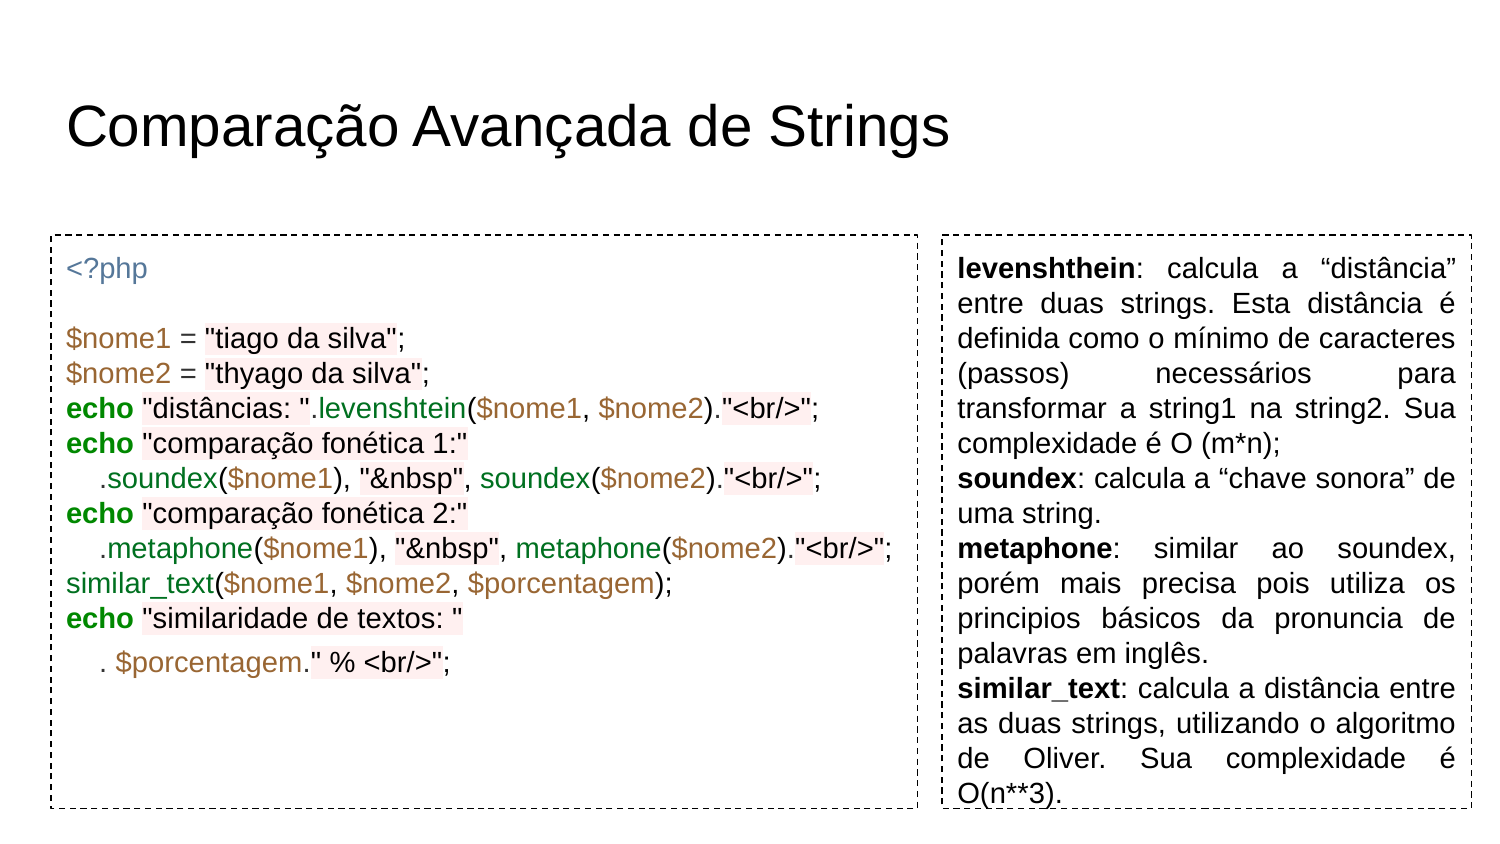

# Comparação Avançada de Strings
<?php

$nome1 = "tiago da silva";
$nome2 = "thyago da silva";
echo "distâncias: ".levenshtein($nome1, $nome2)."<br/>";
echo "comparação fonética 1:"
    .soundex($nome1), "&nbsp", soundex($nome2)."<br/>";
echo "comparação fonética 2:"
    .metaphone($nome1), "&nbsp", metaphone($nome2)."<br/>";
similar_text($nome1, $nome2, $porcentagem);
echo "similaridade de textos: "
    . $porcentagem." % <br/>";
levenshthein: calcula a “distância” entre duas strings. Esta distância é definida como o mínimo de caracteres (passos) necessários para transformar a string1 na string2. Sua complexidade é O (m*n);
soundex: calcula a “chave sonora” de uma string.
metaphone: similar ao soundex, porém mais precisa pois utiliza os principios básicos da pronuncia de palavras em inglês.
similar_text: calcula a distância entre as duas strings, utilizando o algoritmo de Oliver. Sua complexidade é O(n**3).